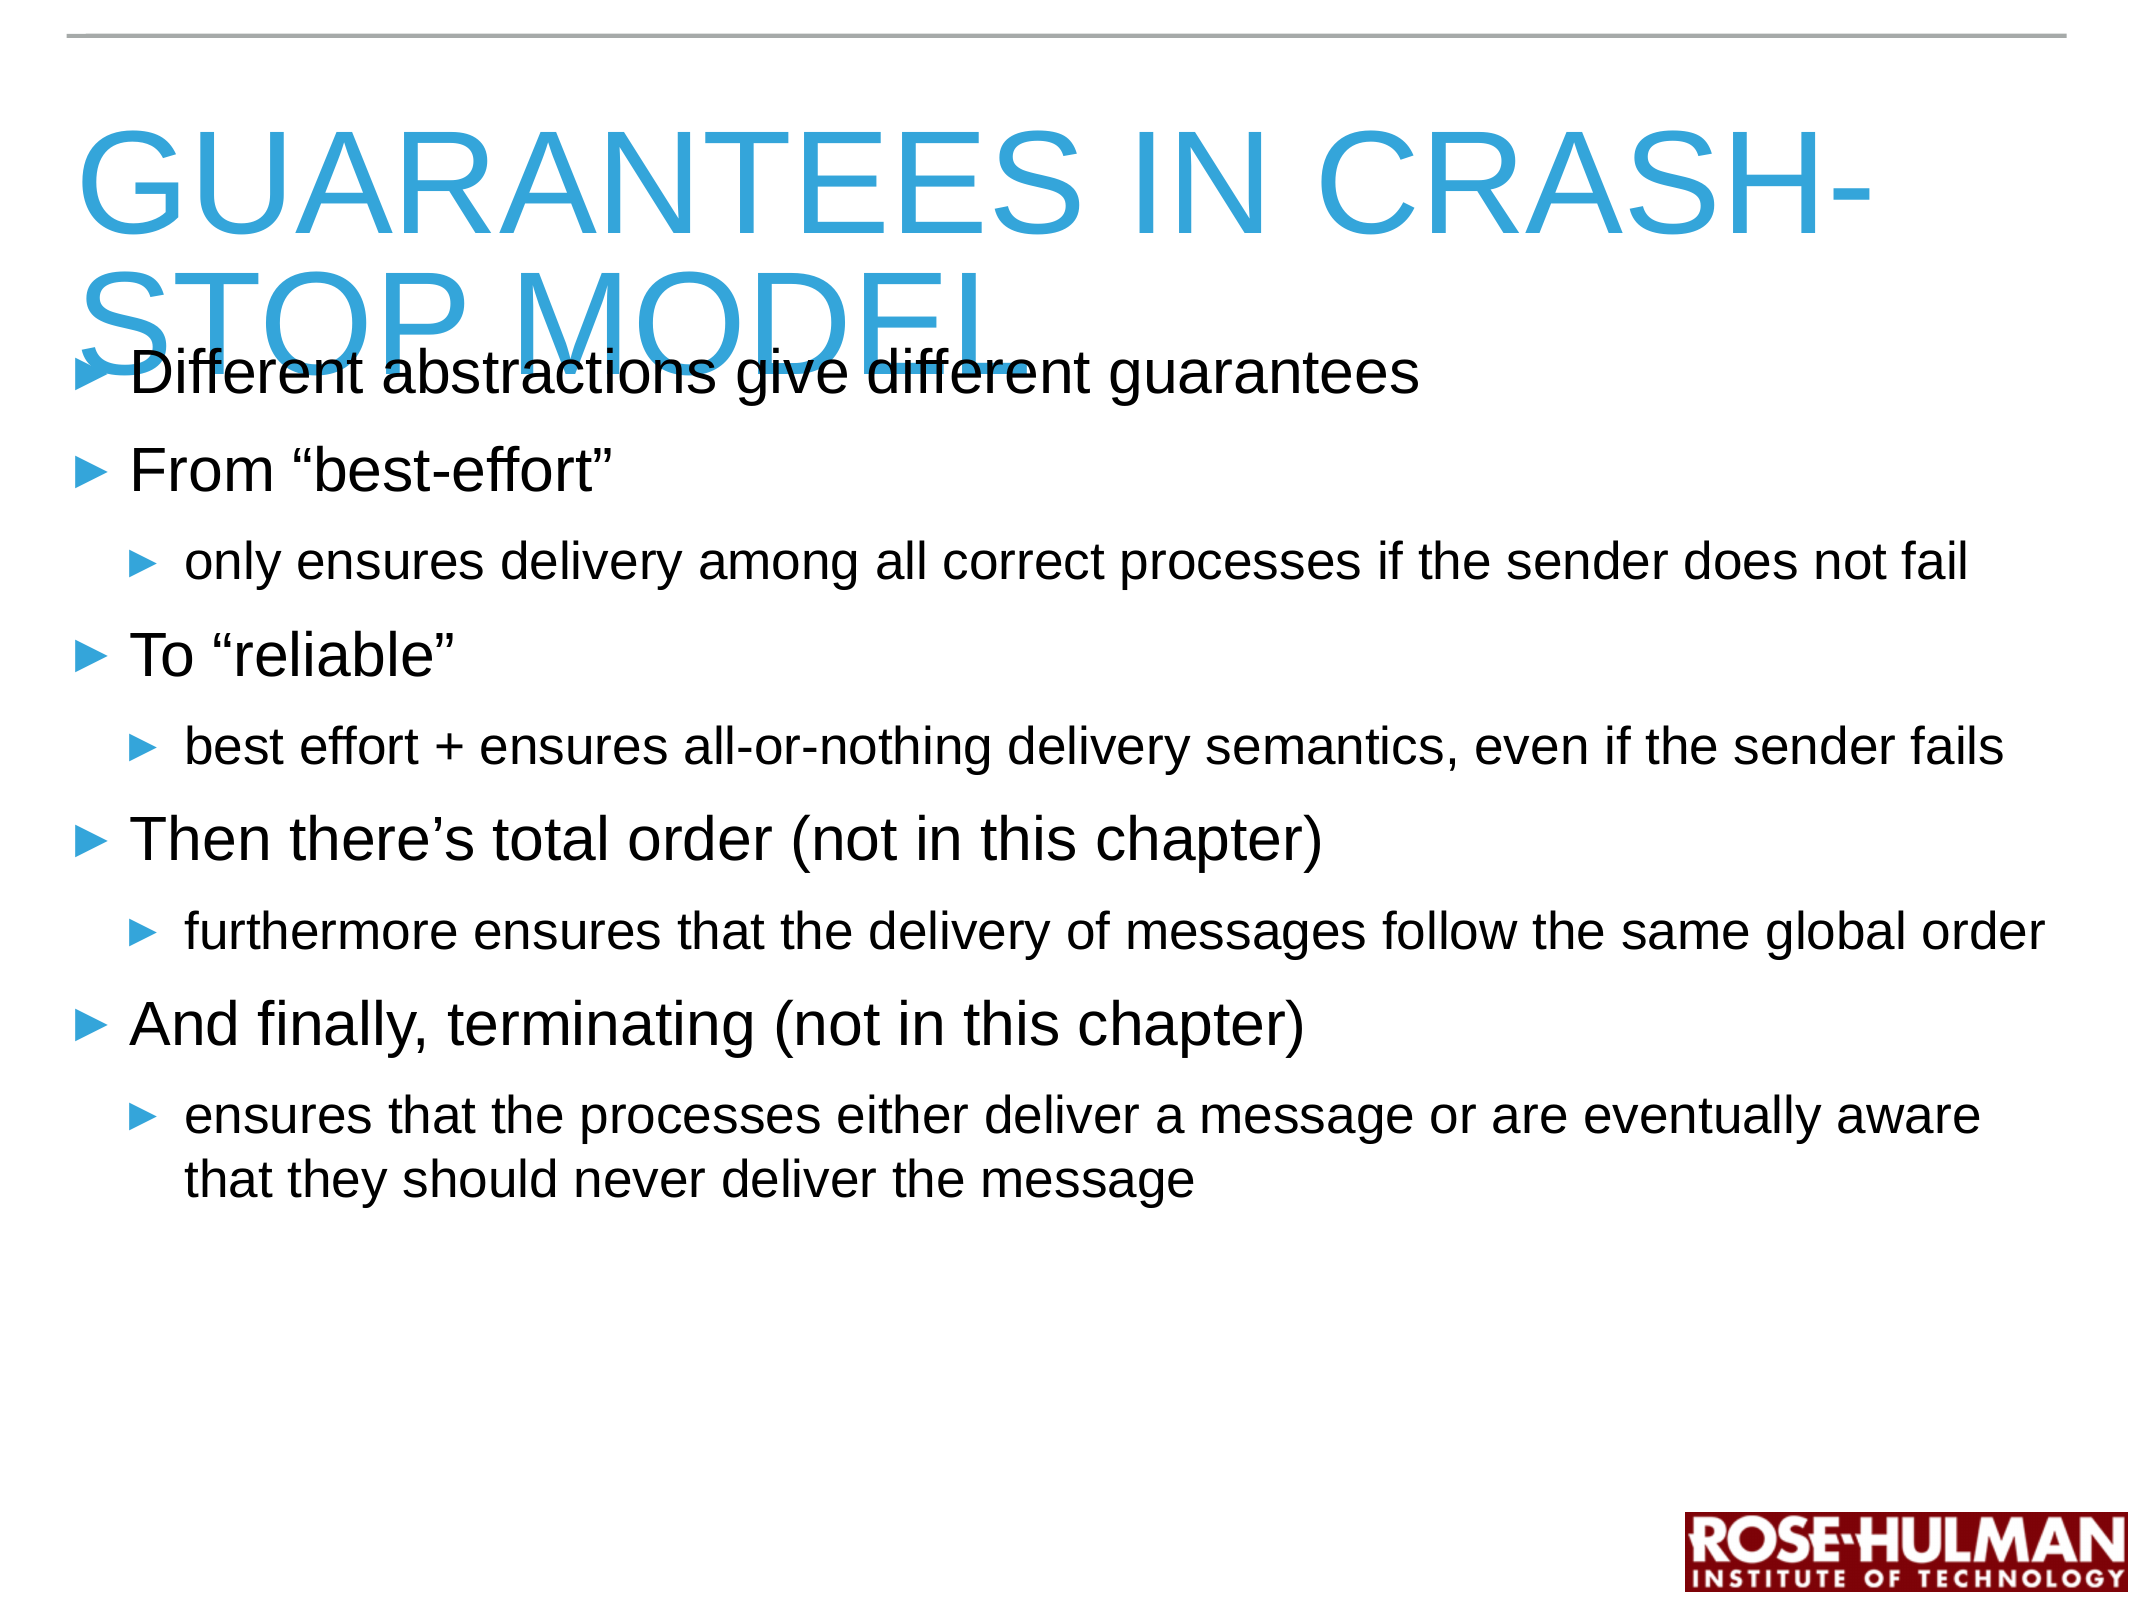

# guarantees in crash-stop model
Different abstractions give different guarantees
From “best-effort”
only ensures delivery among all correct processes if the sender does not fail
To “reliable”
best effort + ensures all-or-nothing delivery semantics, even if the sender fails
Then there’s total order (not in this chapter)
furthermore ensures that the delivery of messages follow the same global order
And finally, terminating (not in this chapter)
ensures that the processes either deliver a message or are eventually aware that they should never deliver the message
8